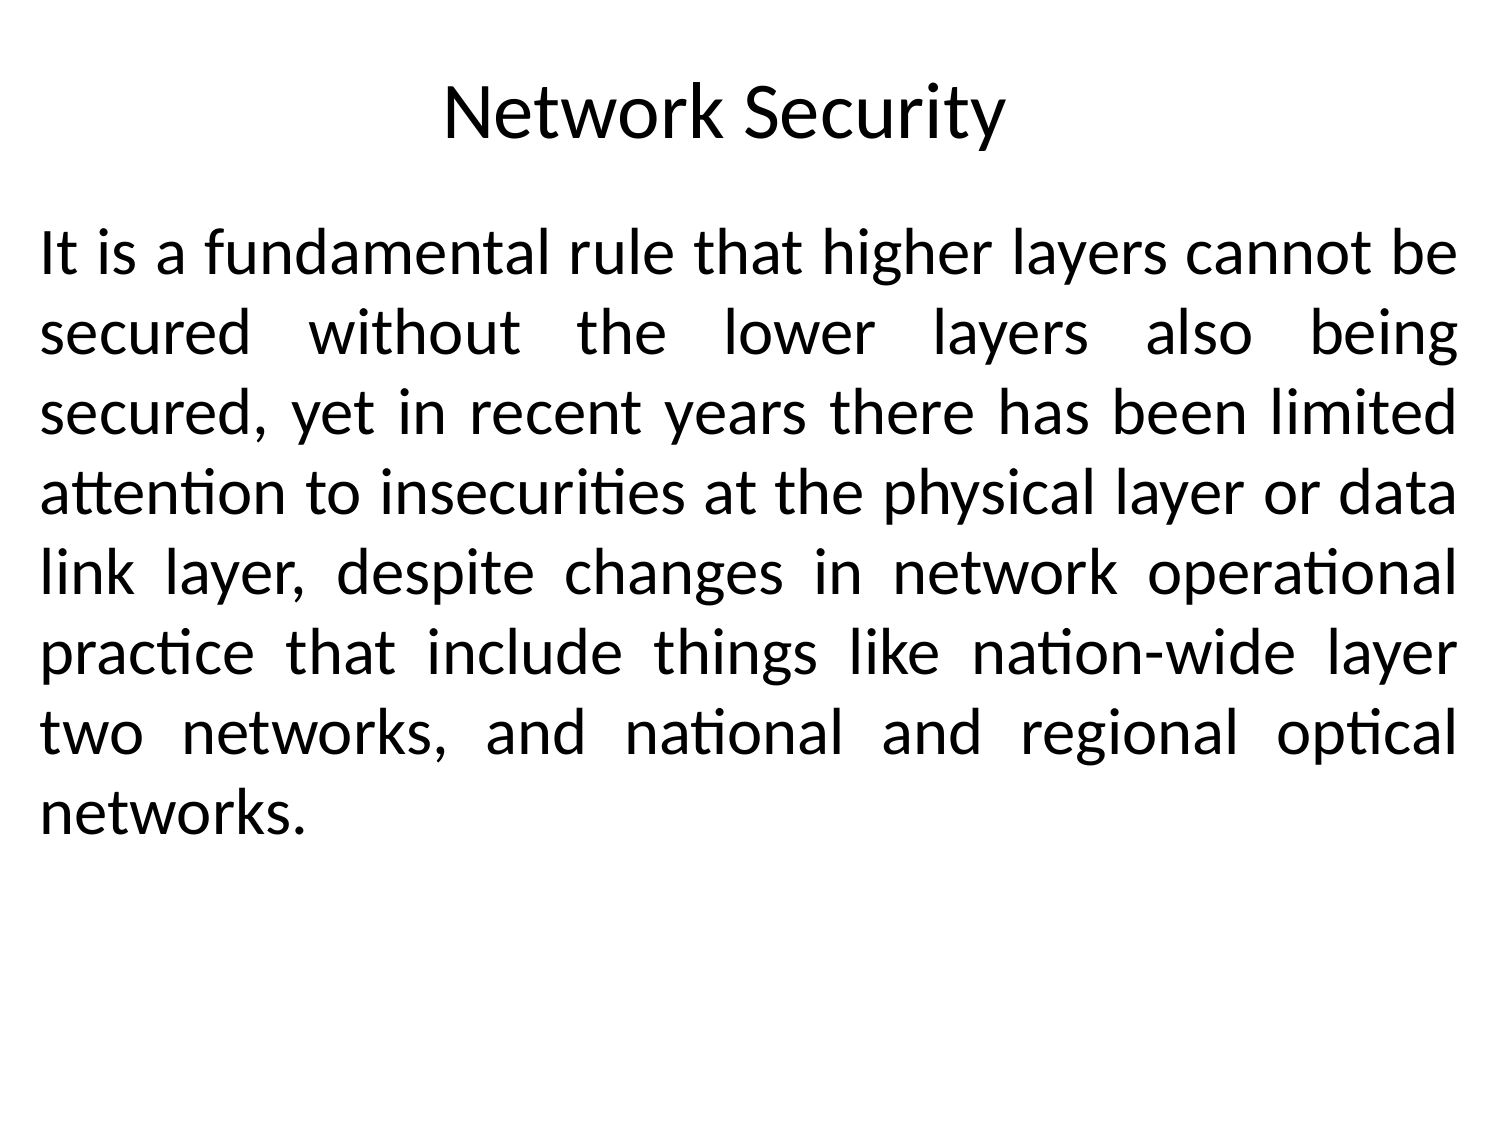

# Network Security
It is a fundamental rule that higher layers cannot be secured without the lower layers also being secured, yet in recent years there has been limited attention to insecurities at the physical layer or data link layer, despite changes in network operational practice that include things like nation-wide layer two networks, and national and regional optical networks.